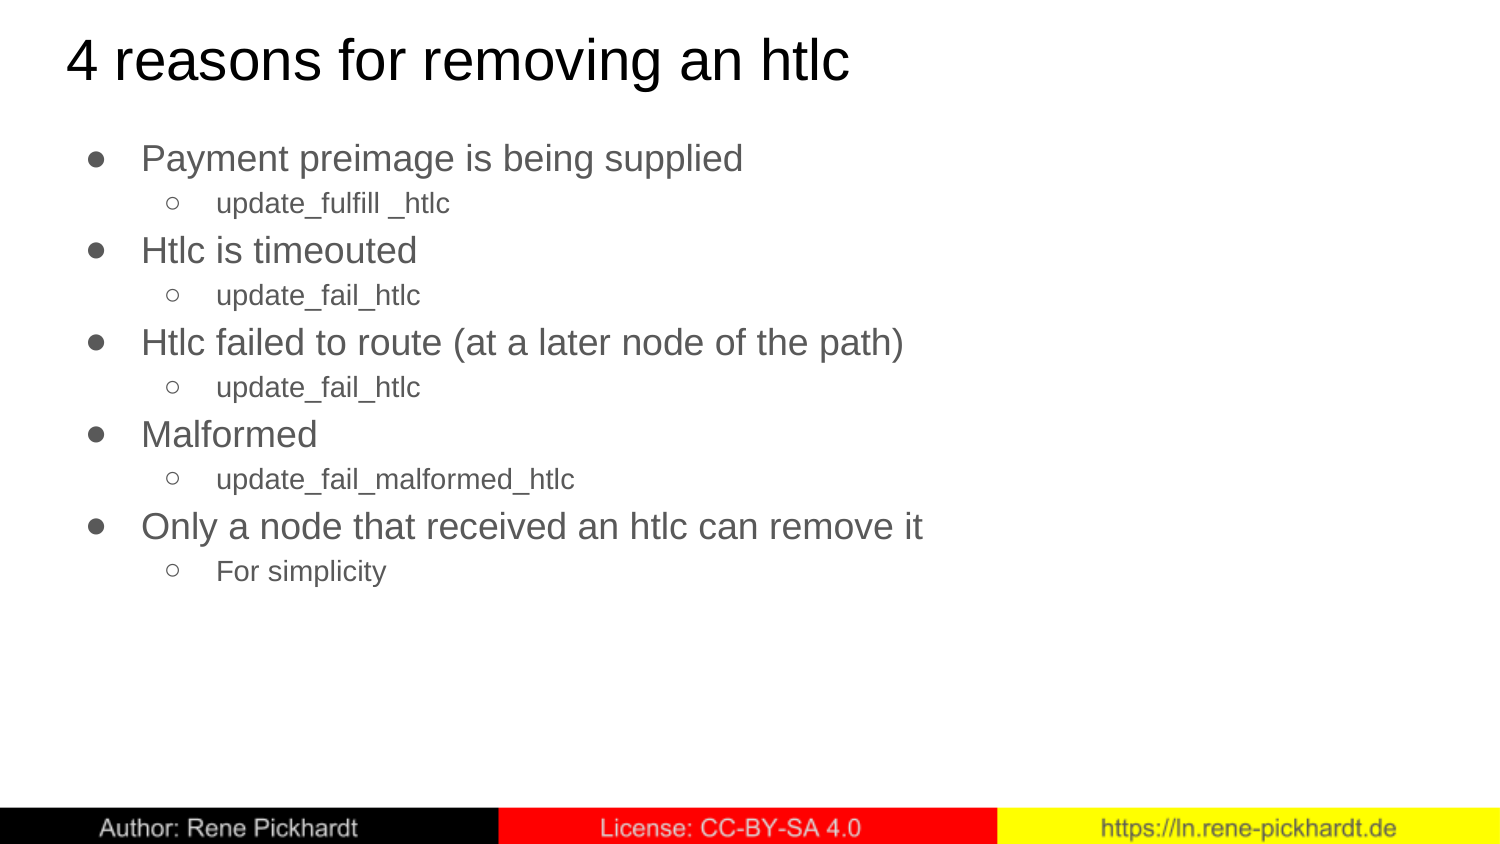

# 4 reasons for removing an htlc
Payment preimage is being supplied
update_fulfill _htlc
Htlc is timeouted
update_fail_htlc
Htlc failed to route (at a later node of the path)
update_fail_htlc
Malformed
update_fail_malformed_htlc
Only a node that received an htlc can remove it
For simplicity